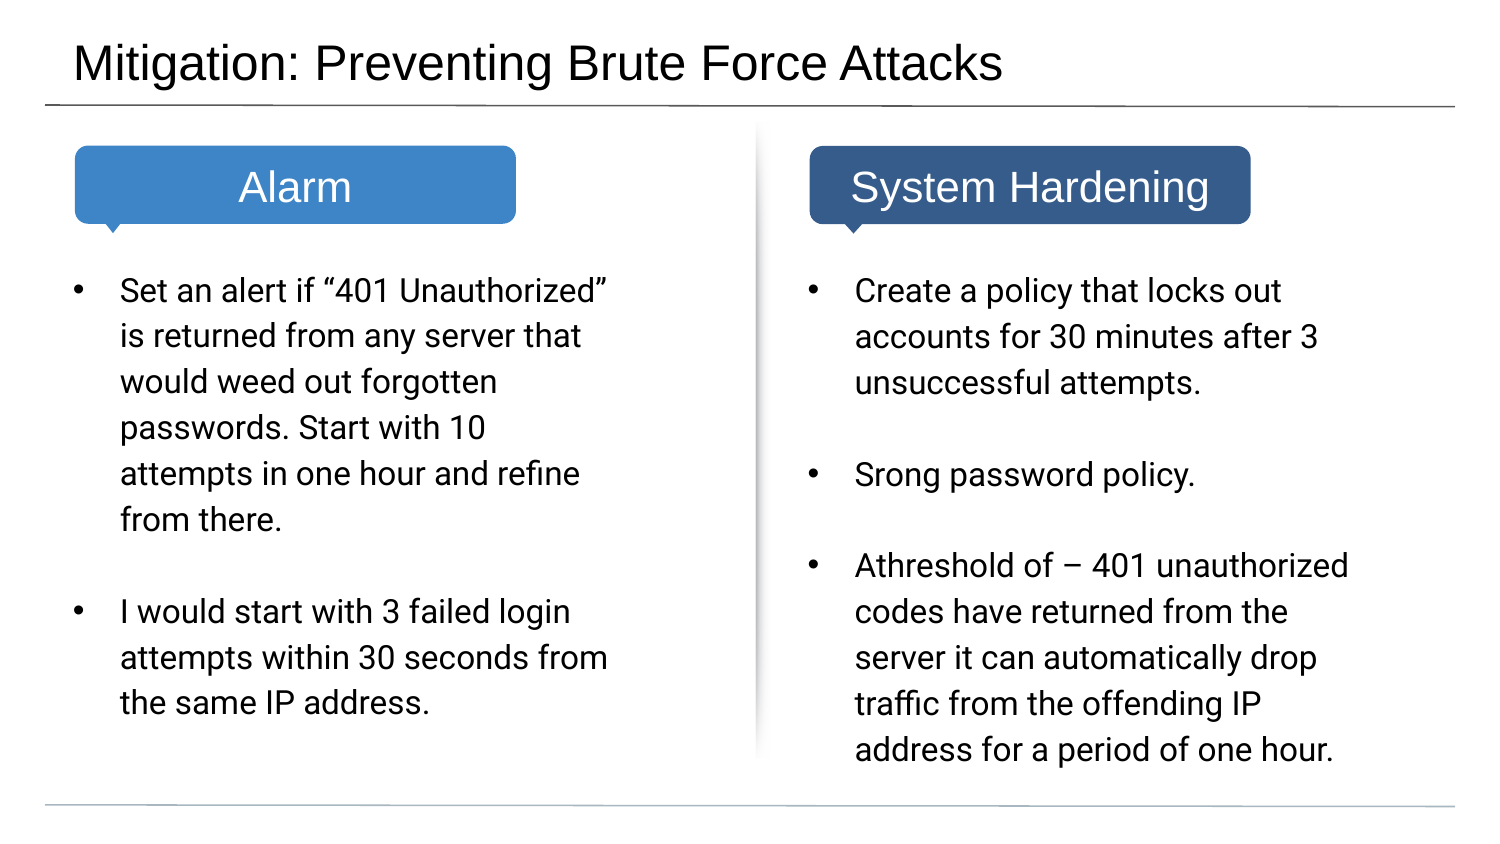

# Mitigation: Preventing Brute Force Attacks
Set an alert if “401 Unauthorized” is returned from any server that would weed out forgotten passwords. Start with 10 attempts in one hour and refine from there.

I would start with 3 failed login attempts within 30 seconds from the same IP address.
Create a policy that locks out accounts for 30 minutes after 3 unsuccessful attempts.

Srong password policy.

Athreshold of – 401 unauthorized codes have returned from the server it can automatically drop traffic from the offending IP address for a period of one hour.